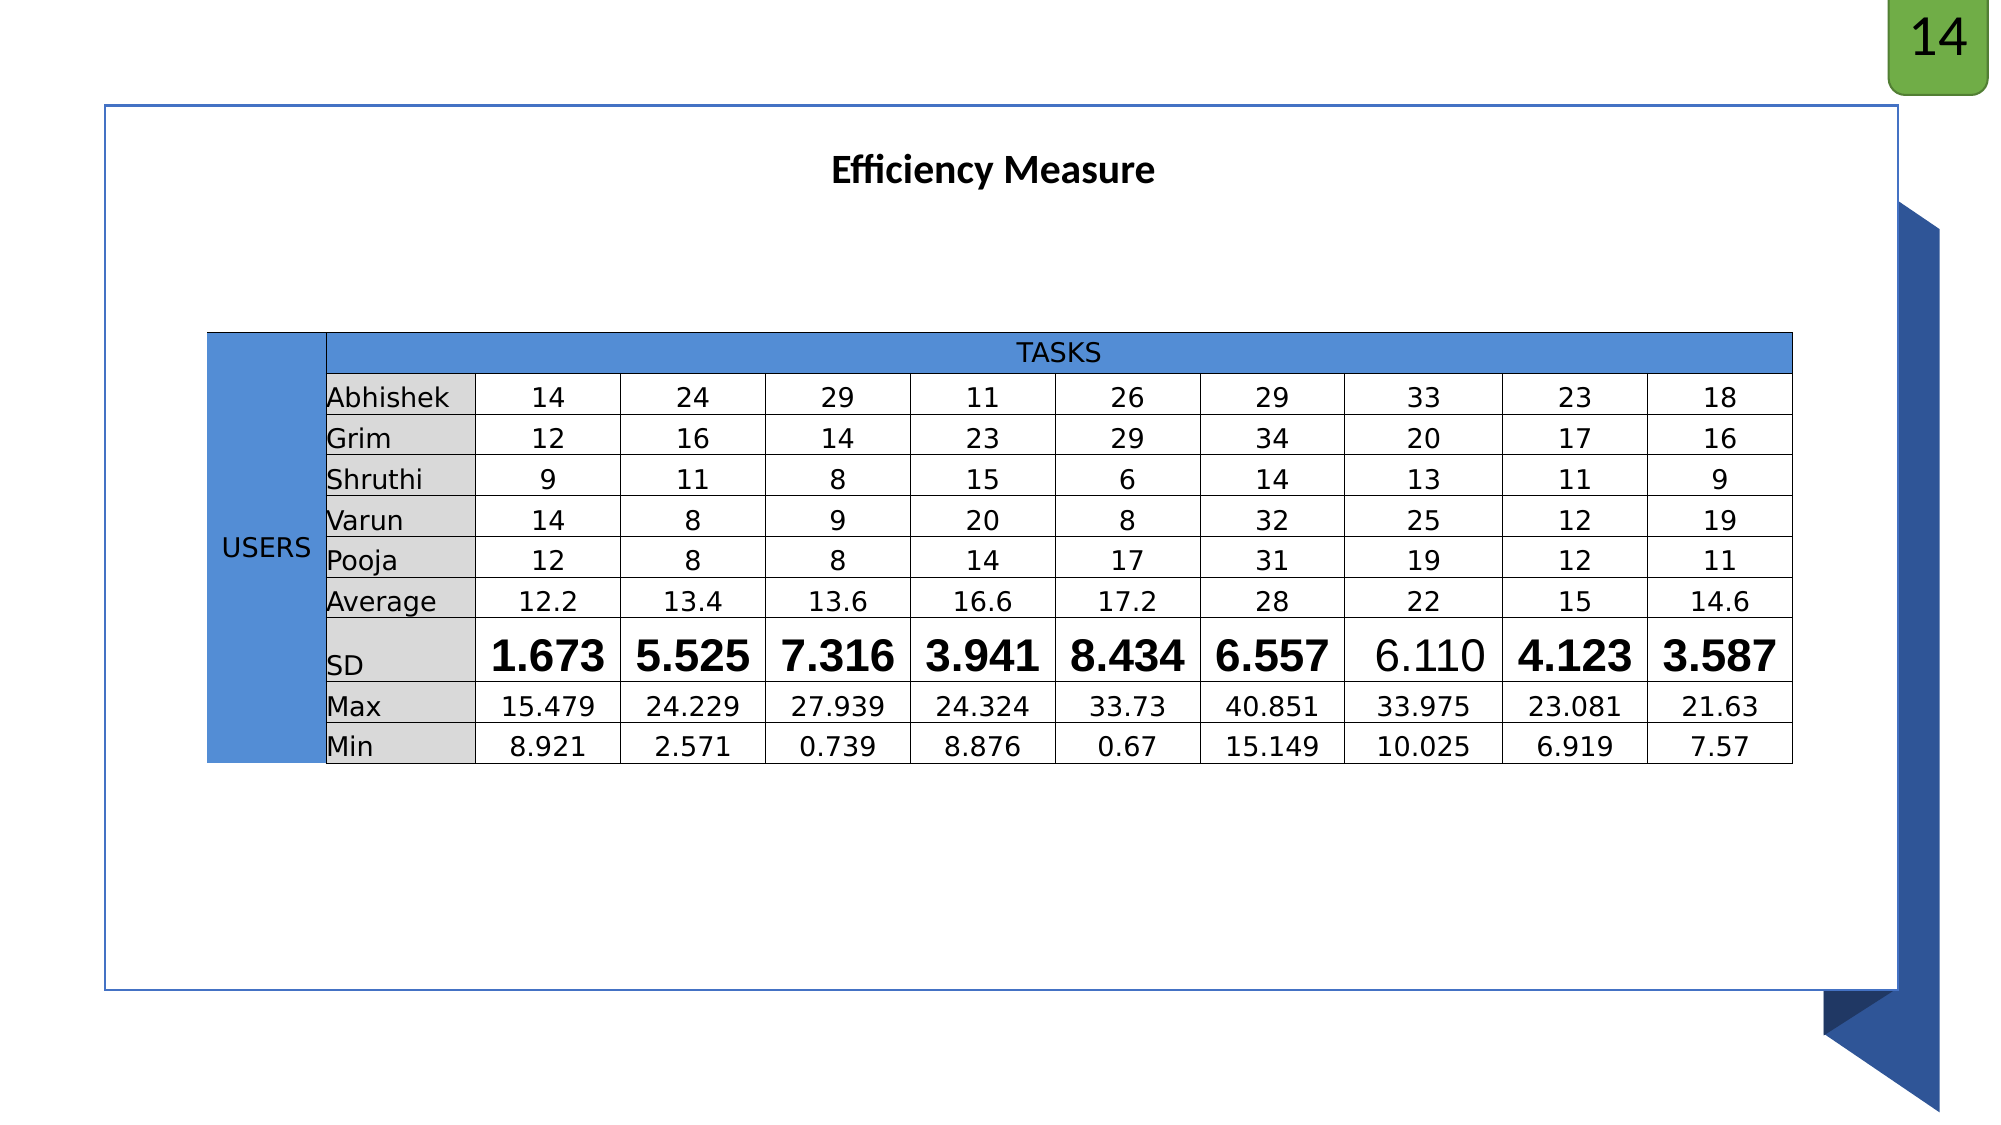

14

Efficiency Measure

| USERS | TASKS |  |  |  |  |  |  |  |  |  |
| --- | --- | --- | --- | --- | --- | --- | --- | --- | --- | --- |
|  | Abhishek | 14 | 24 | 29 | 11 | 26 | 29 | 33 | 23 | 18 |
|  | Grim | 12 | 16 | 14 | 23 | 29 | 34 | 20 | 17 | 16 |
|  | Shruthi | 9 | 11 | 8 | 15 | 6 | 14 | 13 | 11 | 9 |
|  | Varun | 14 | 8 | 9 | 20 | 8 | 32 | 25 | 12 | 19 |
|  | Pooja | 12 | 8 | 8 | 14 | 17 | 31 | 19 | 12 | 11 |
|  | Average | 12.2 | 13.4 | 13.6 | 16.6 | 17.2 | 28 | 22 | 15 | 14.6 |
|  | SD | 1.673 | 5.525 | 7.316 | 3.941 | 8.434 | 6.557 | 6.110 | 4.123 | 3.587 |
|  | Max | 15.479 | 24.229 | 27.939 | 24.324 | 33.73 | 40.851 | 33.975 | 23.081 | 21.63 |
|  | Min | 8.921 | 2.571 | 0.739 | 8.876 | 0.67 | 15.149 | 10.025 | 6.919 | 7.57 |